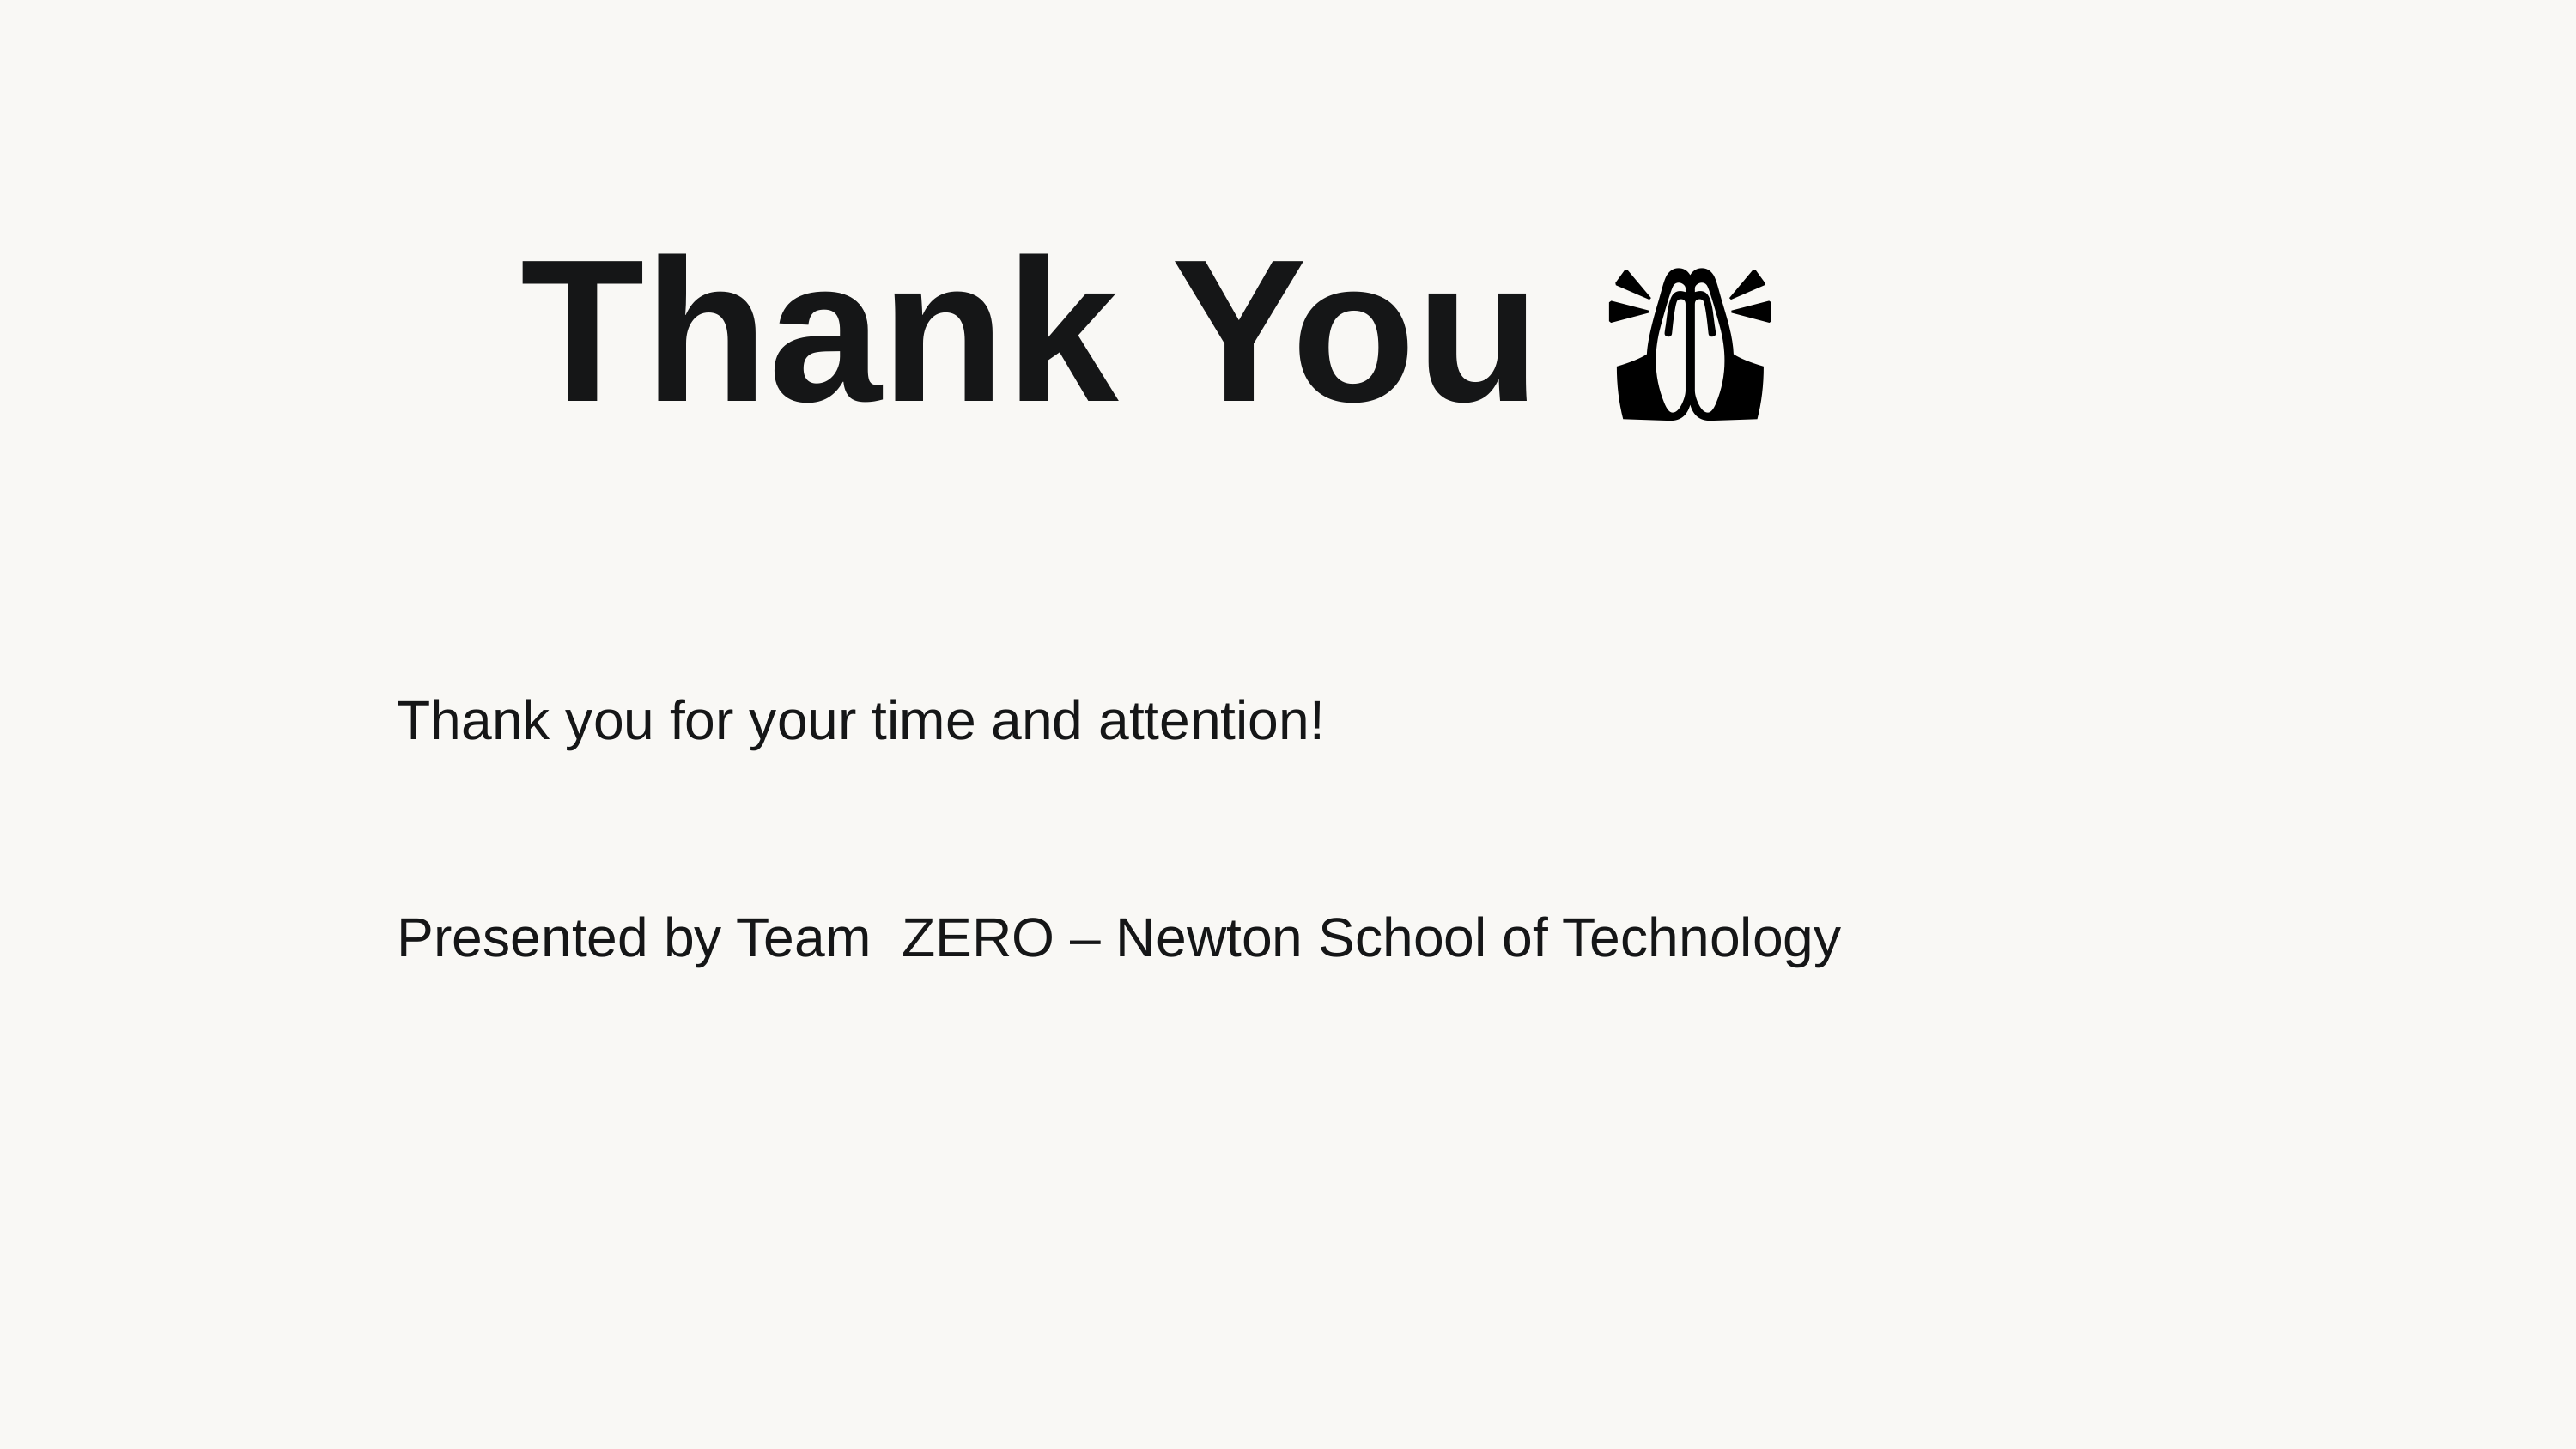

Thank You 🙏

Thank you for your time and attention!

Presented by Team  ZERO – Newton School of Technology